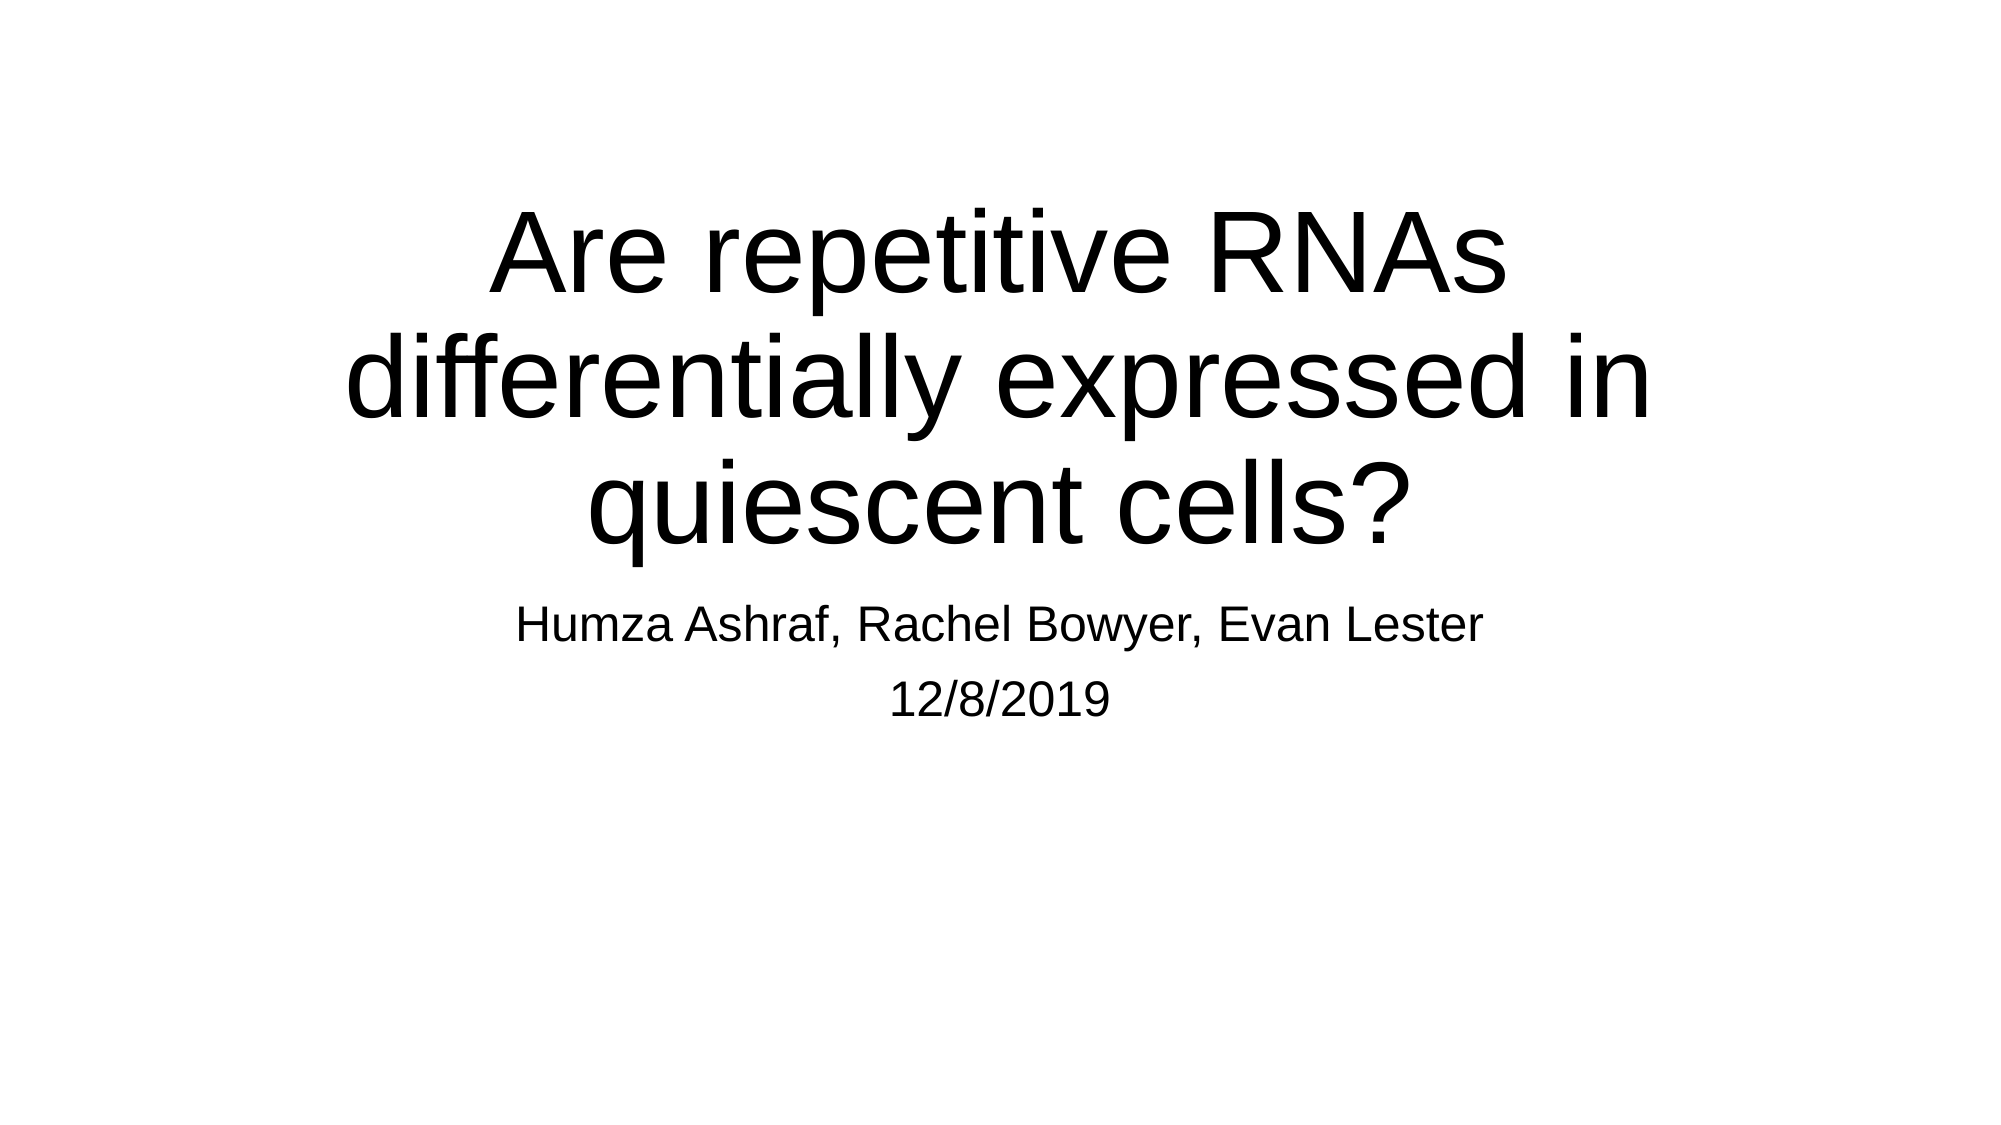

# Are repetitive RNAs differentially expressed in quiescent cells?
Humza Ashraf, Rachel Bowyer, Evan Lester
12/8/2019